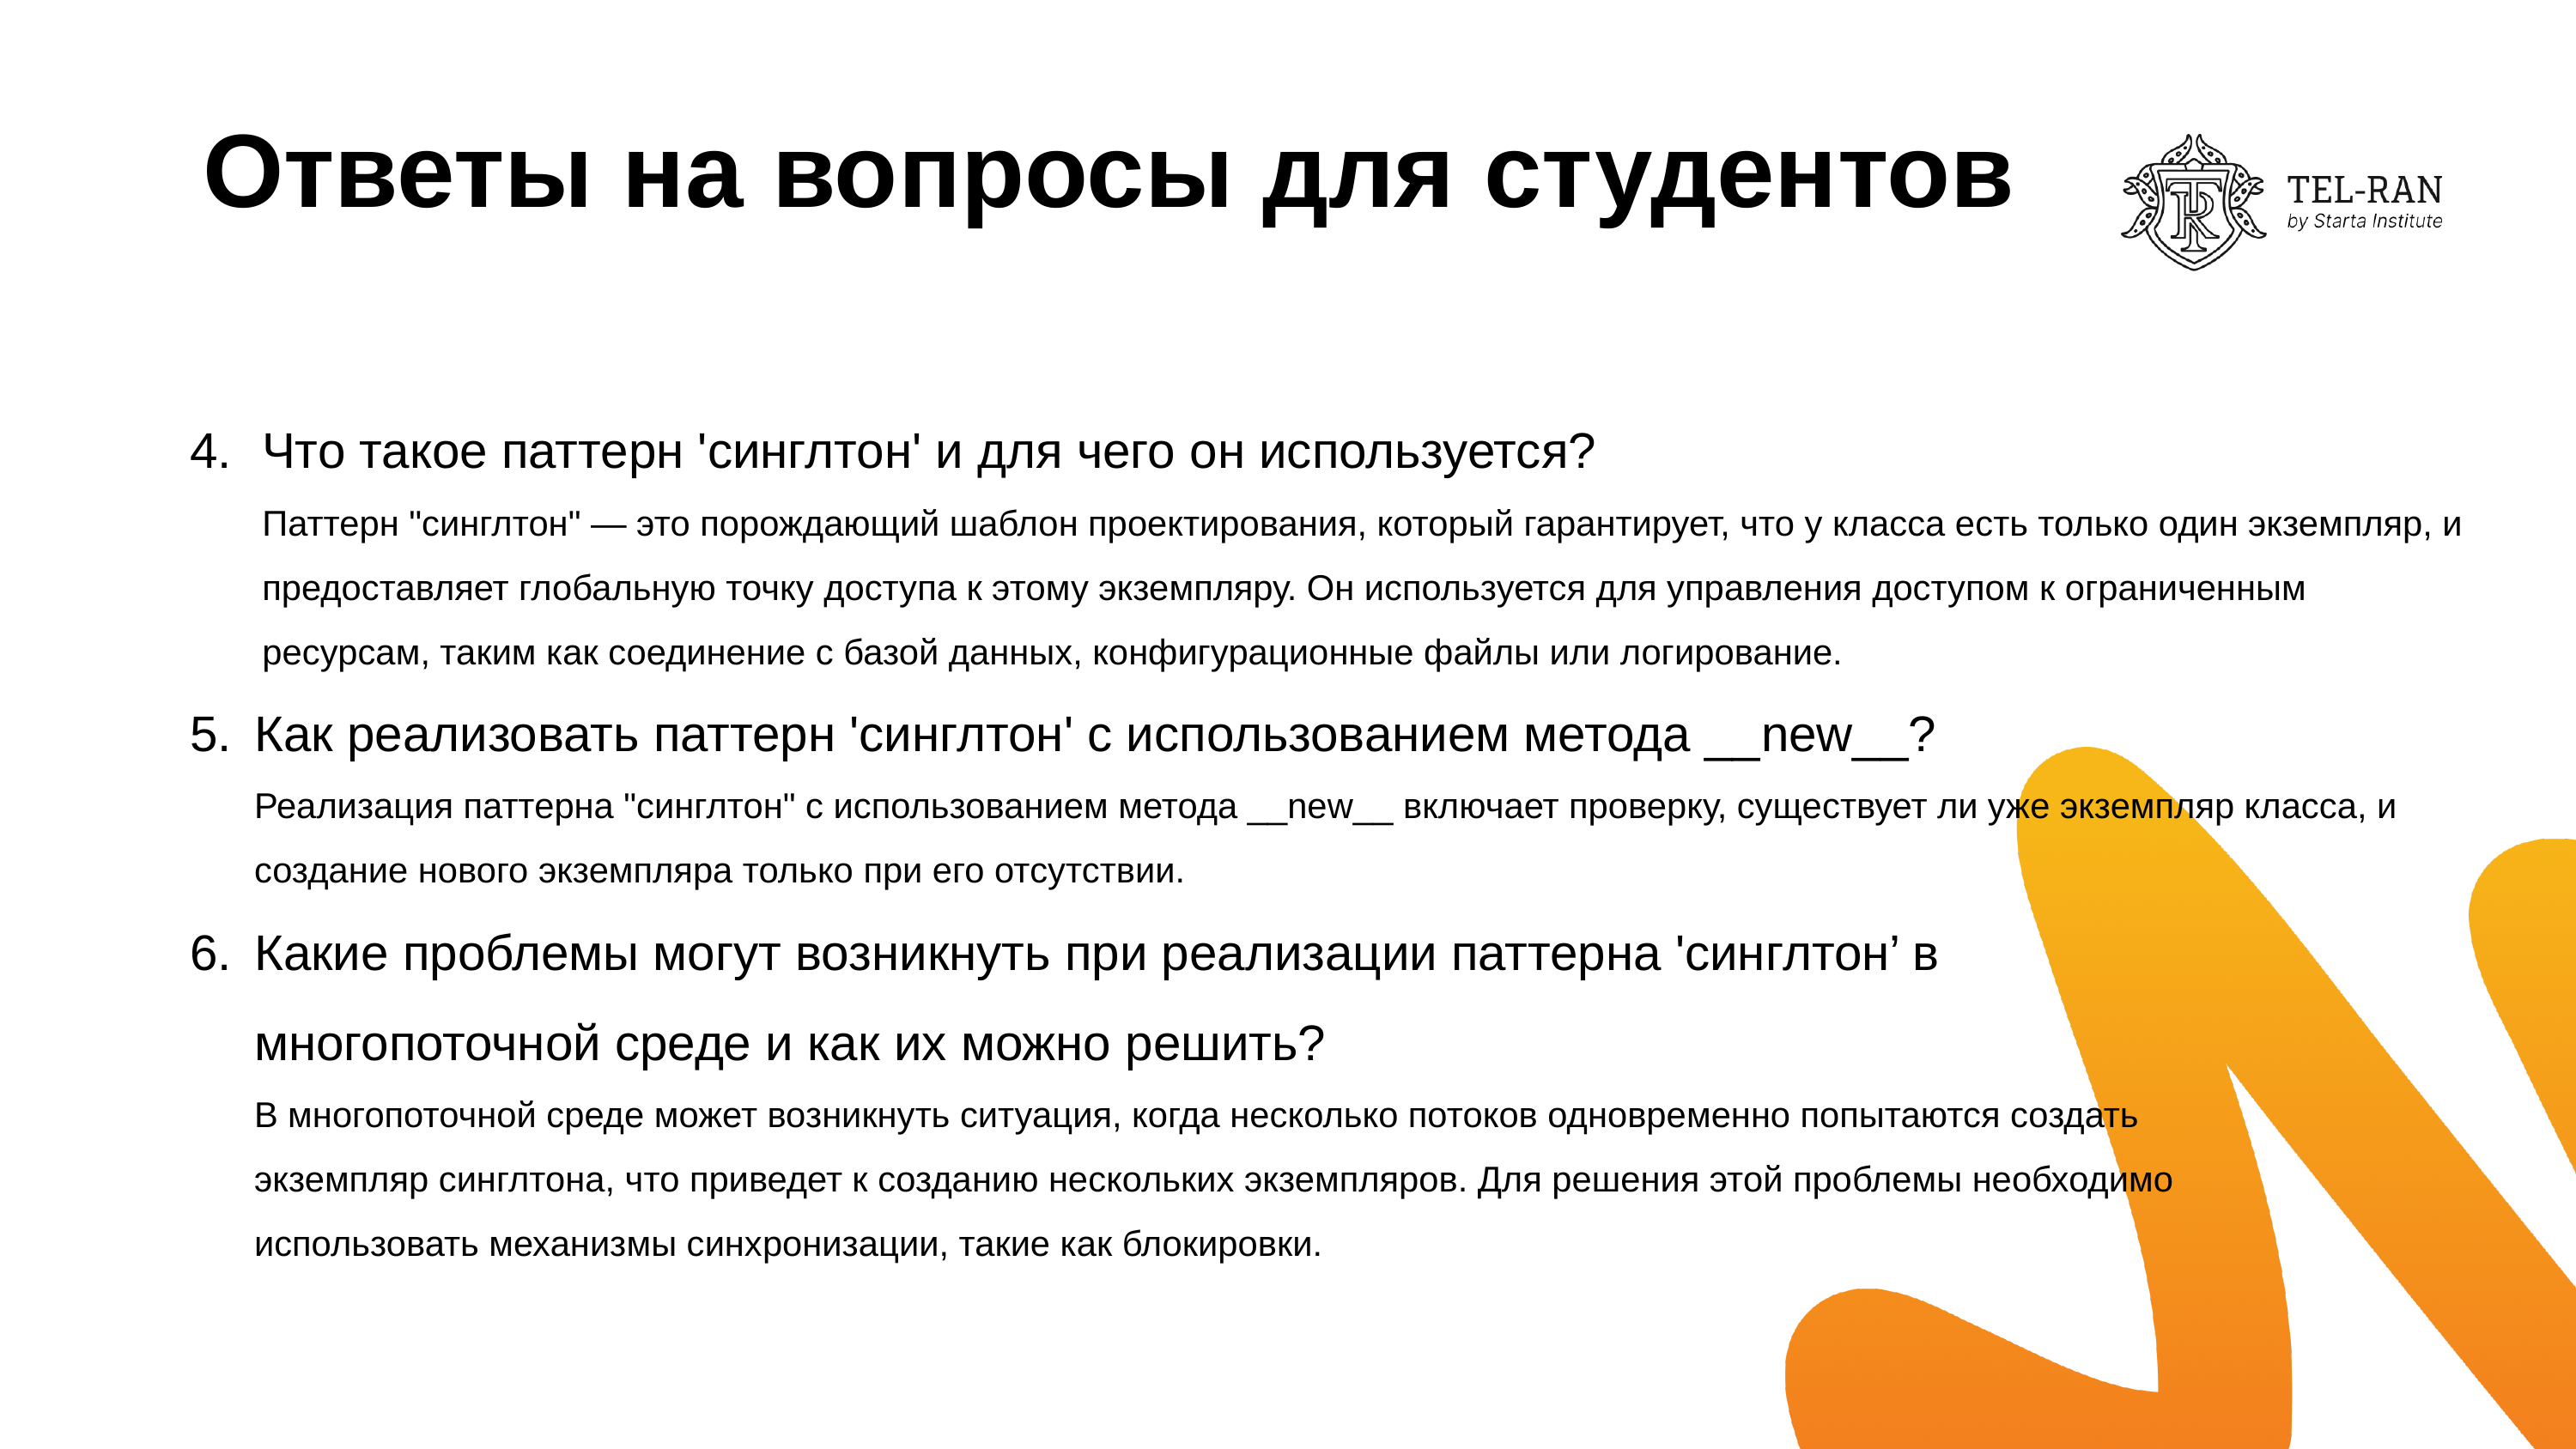

# Ответы на вопросы для студентов
Что такое паттерн 'синглтон' и для чего он используется?
Паттерн "синглтон" — это порождающий шаблон проектирования, который гарантирует, что у класса есть только один экземпляр, и предоставляет глобальную точку доступа к этому экземпляру. Он используется для управления доступом к ограниченным ресурсам, таким как соединение с базой данных, конфигурационные файлы или логирование.
Как реализовать паттерн 'синглтон' с использованием метода __new__?
Реализация паттерна "синглтон" с использованием метода __new__ включает проверку, существует ли уже экземпляр класса, и создание нового экземпляра только при его отсутствии.
Какие проблемы могут возникнуть при реализации паттерна 'синглтон’ в
многопоточной среде и как их можно решить?
В многопоточной среде может возникнуть ситуация, когда несколько потоков одновременно попытаются создать
экземпляр синглтона, что приведет к созданию нескольких экземпляров. Для решения этой проблемы необходимо
использовать механизмы синхронизации, такие как блокировки.